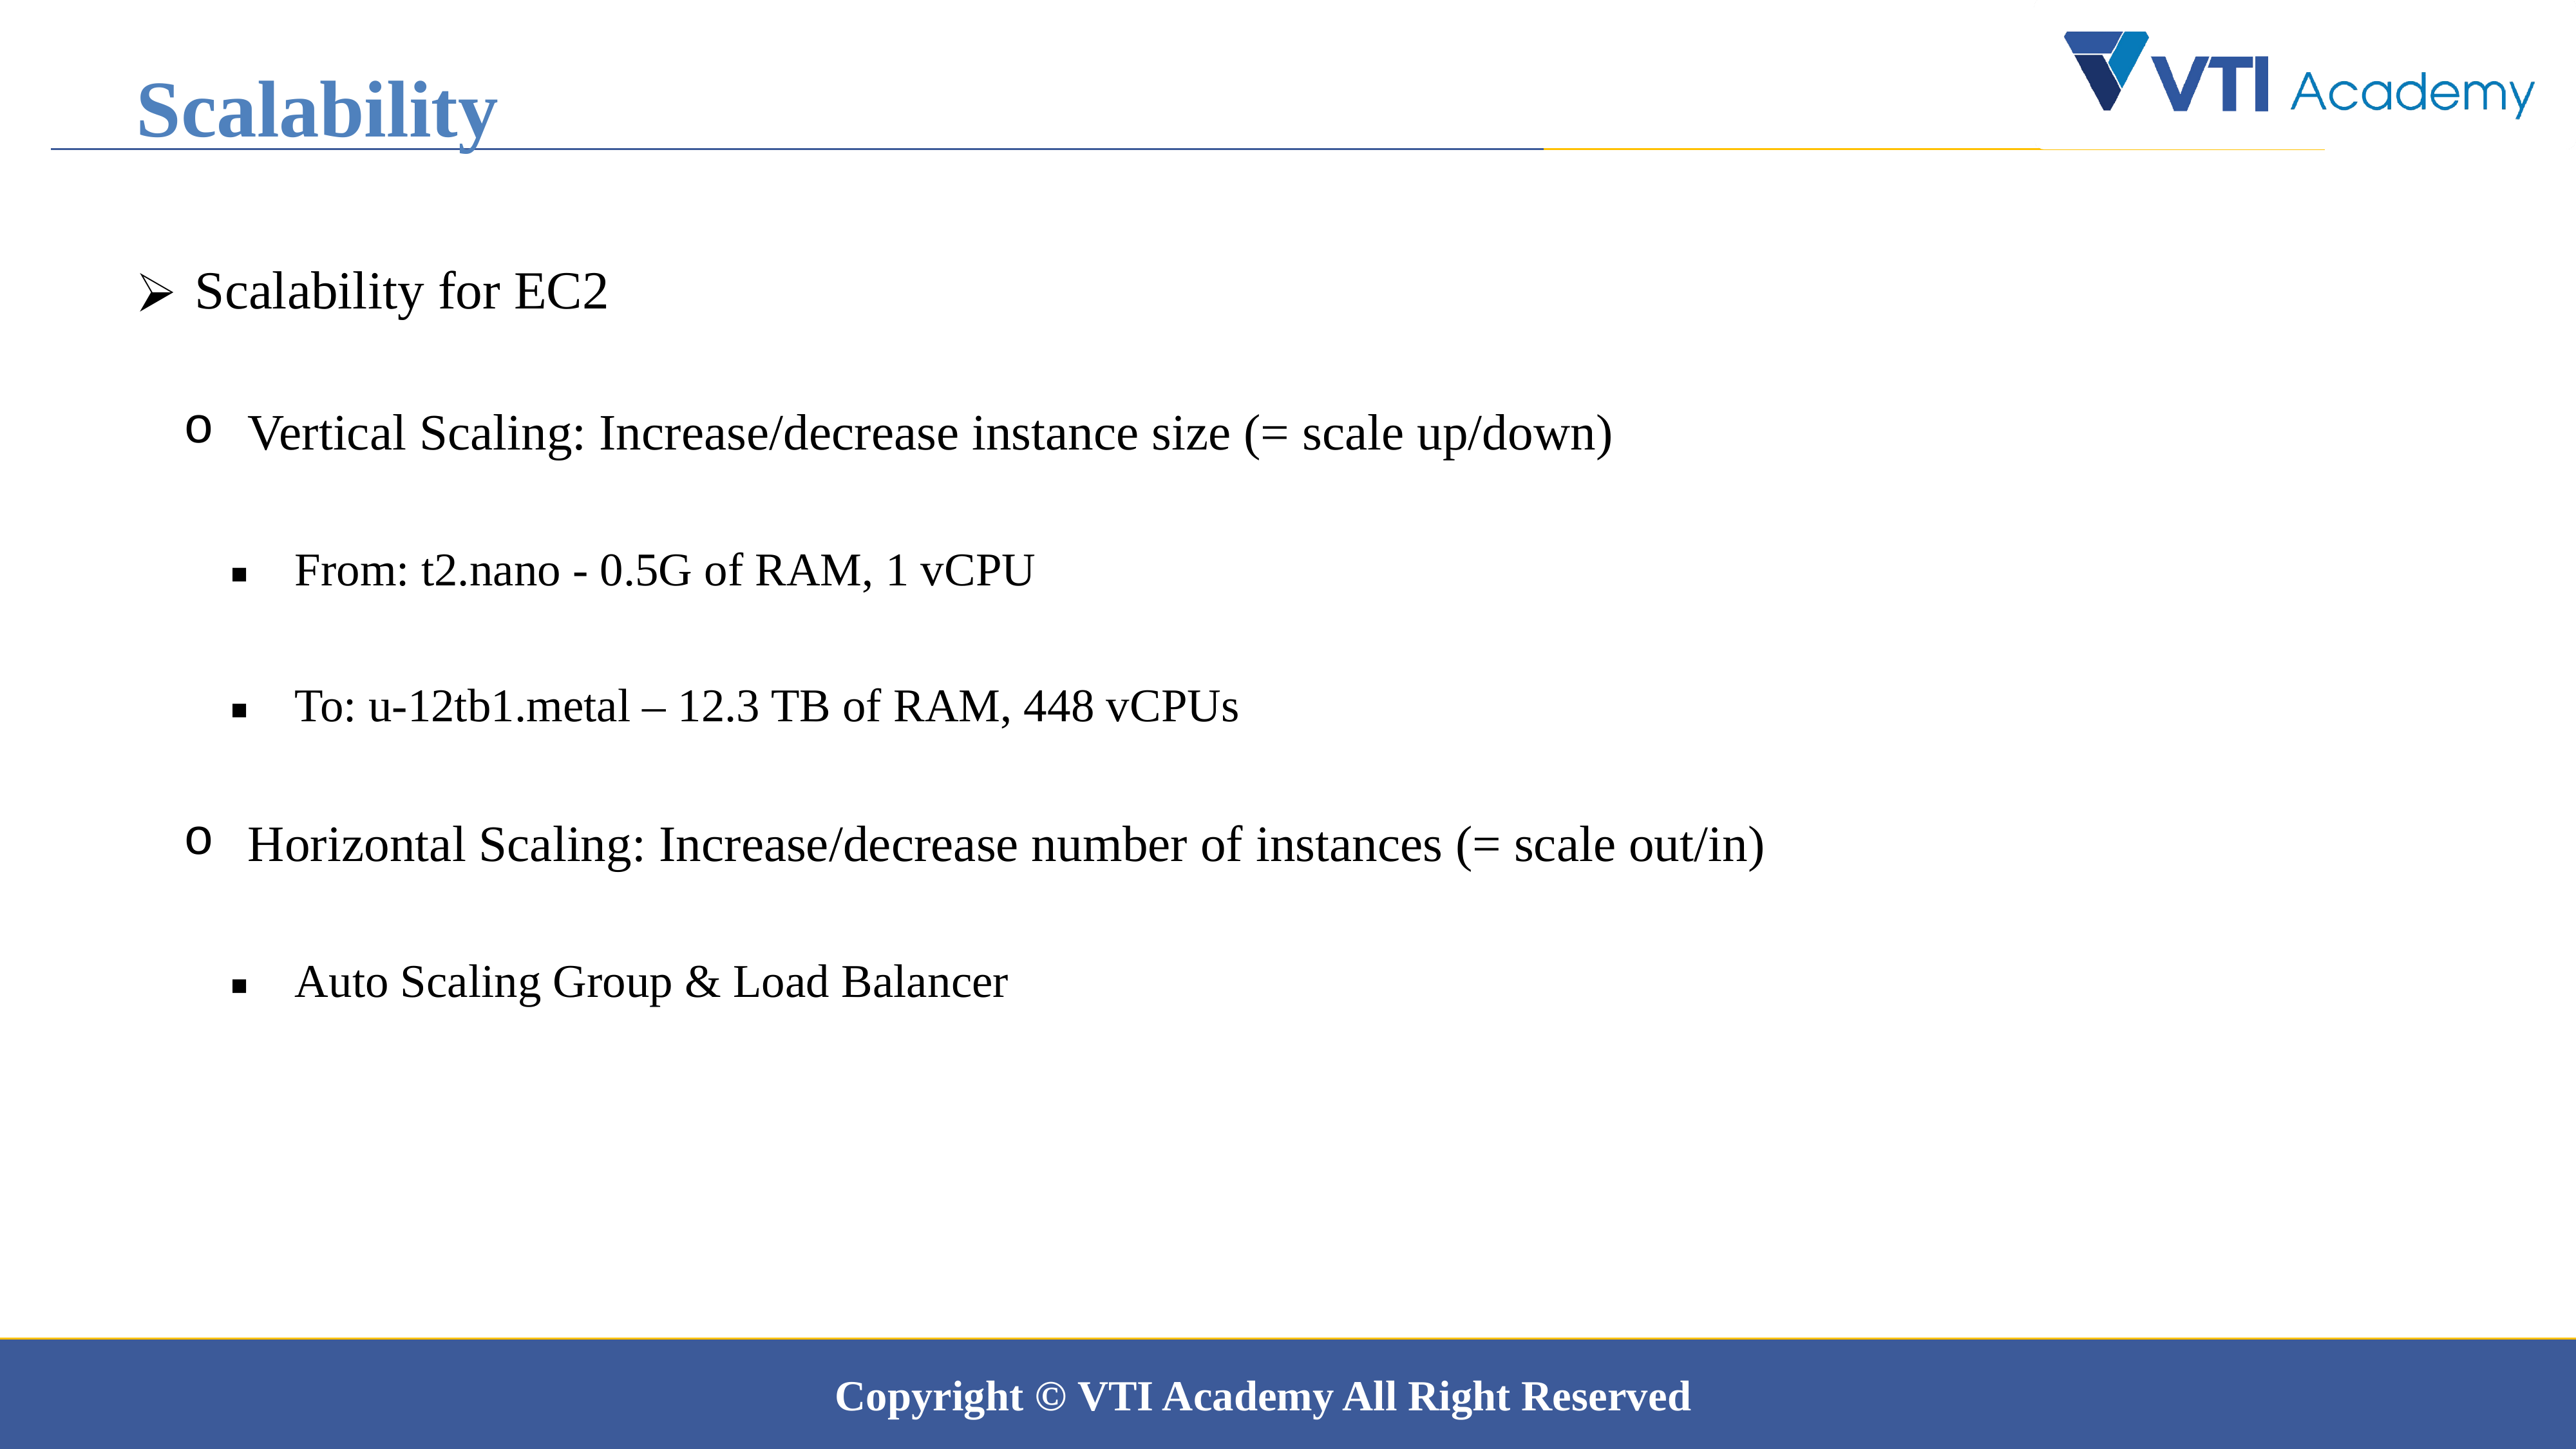

Scalability
 Scalability for EC2
Vertical Scaling: Increase/decrease instance size (= scale up/down)
From: t2.nano - 0.5G of RAM, 1 vCPU
To: u-12tb1.metal – 12.3 TB of RAM, 448 vCPUs
Horizontal Scaling: Increase/decrease number of instances (= scale out/in)
Auto Scaling Group & Load Balancer